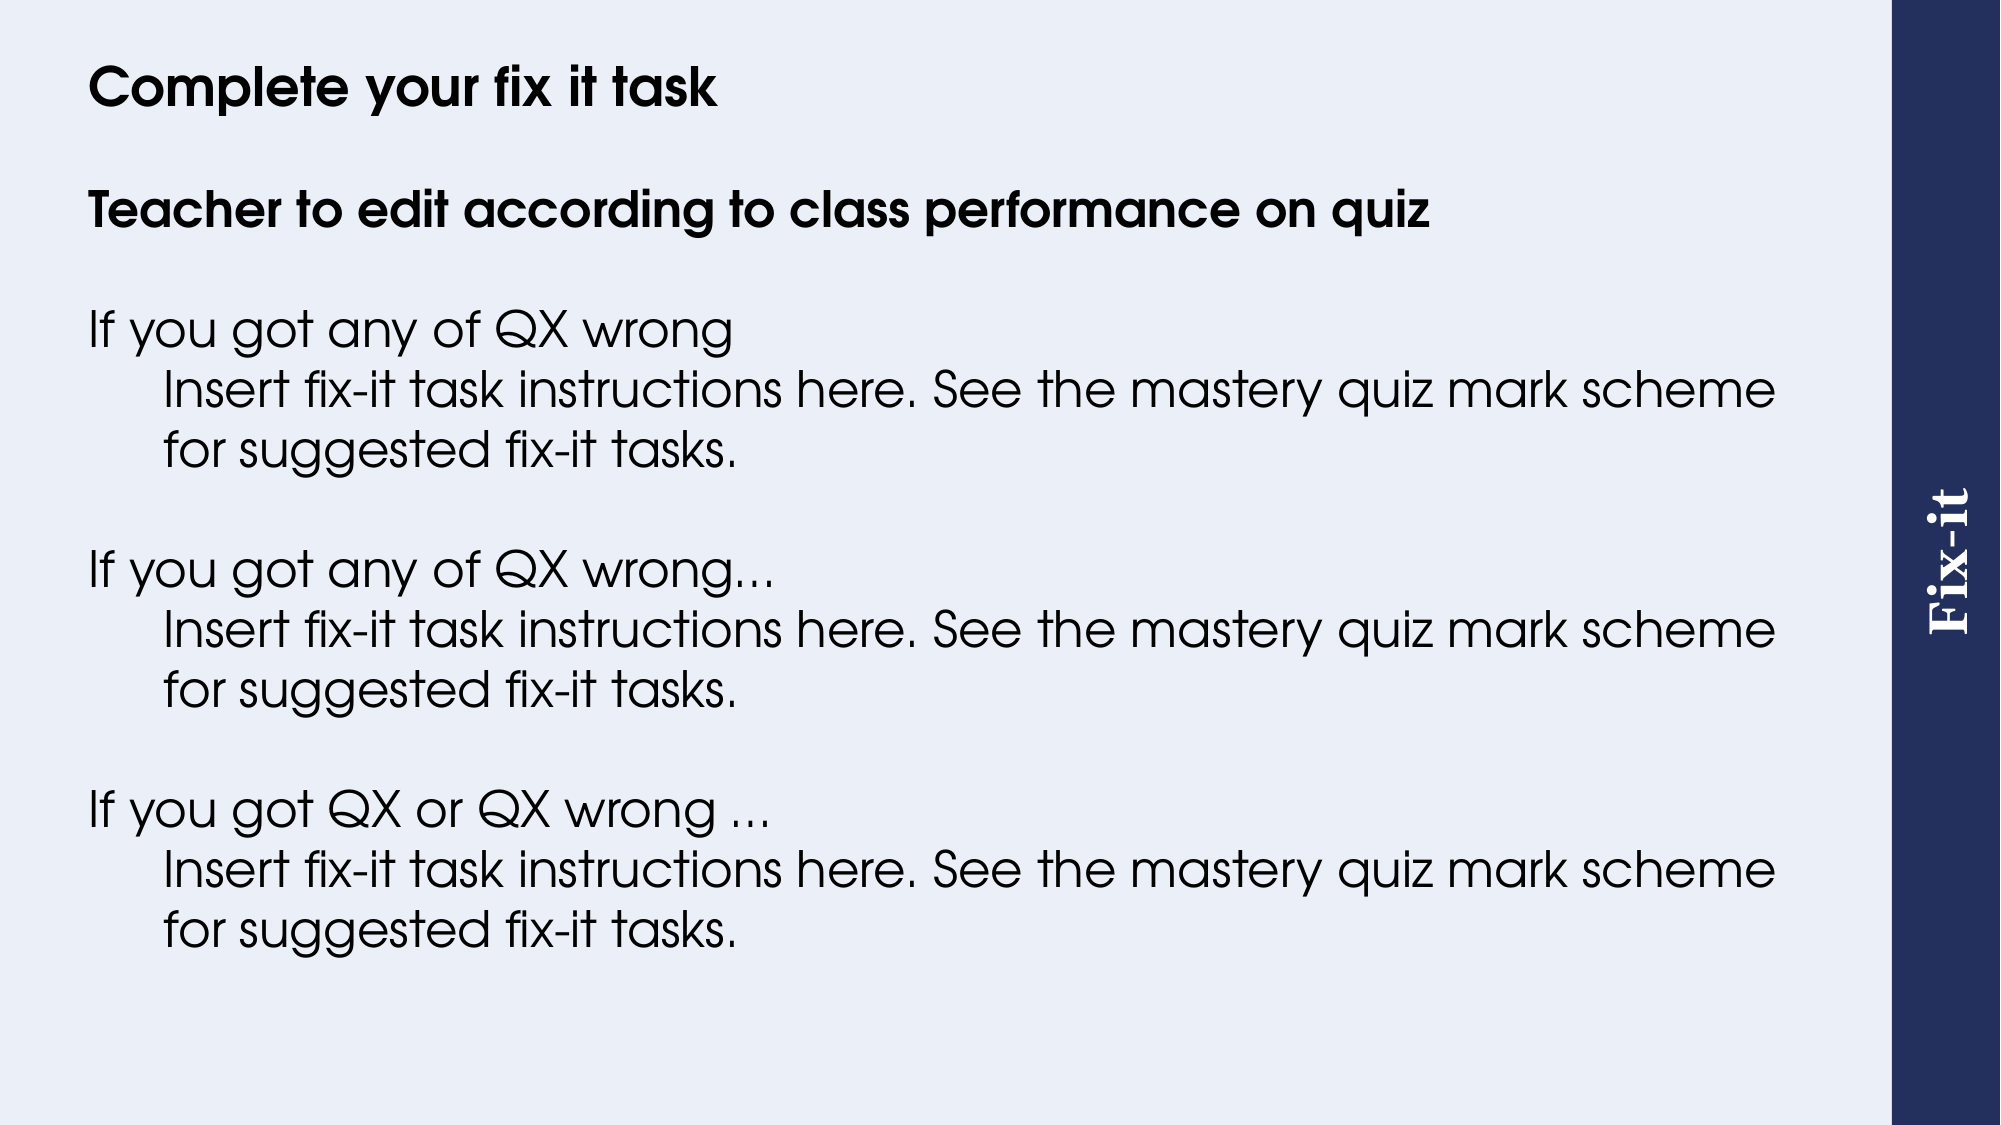

# Complete your fix it task
Teacher to edit according to class performance on quiz

If you got any of QX wrong
Insert fix-it task instructions here. See the mastery quiz mark scheme for suggested fix-it tasks.

If you got any of QX wrong…
Insert fix-it task instructions here. See the mastery quiz mark scheme for suggested fix-it tasks.

If you got QX or QX wrong …
Insert fix-it task instructions here. See the mastery quiz mark scheme for suggested fix-it tasks.